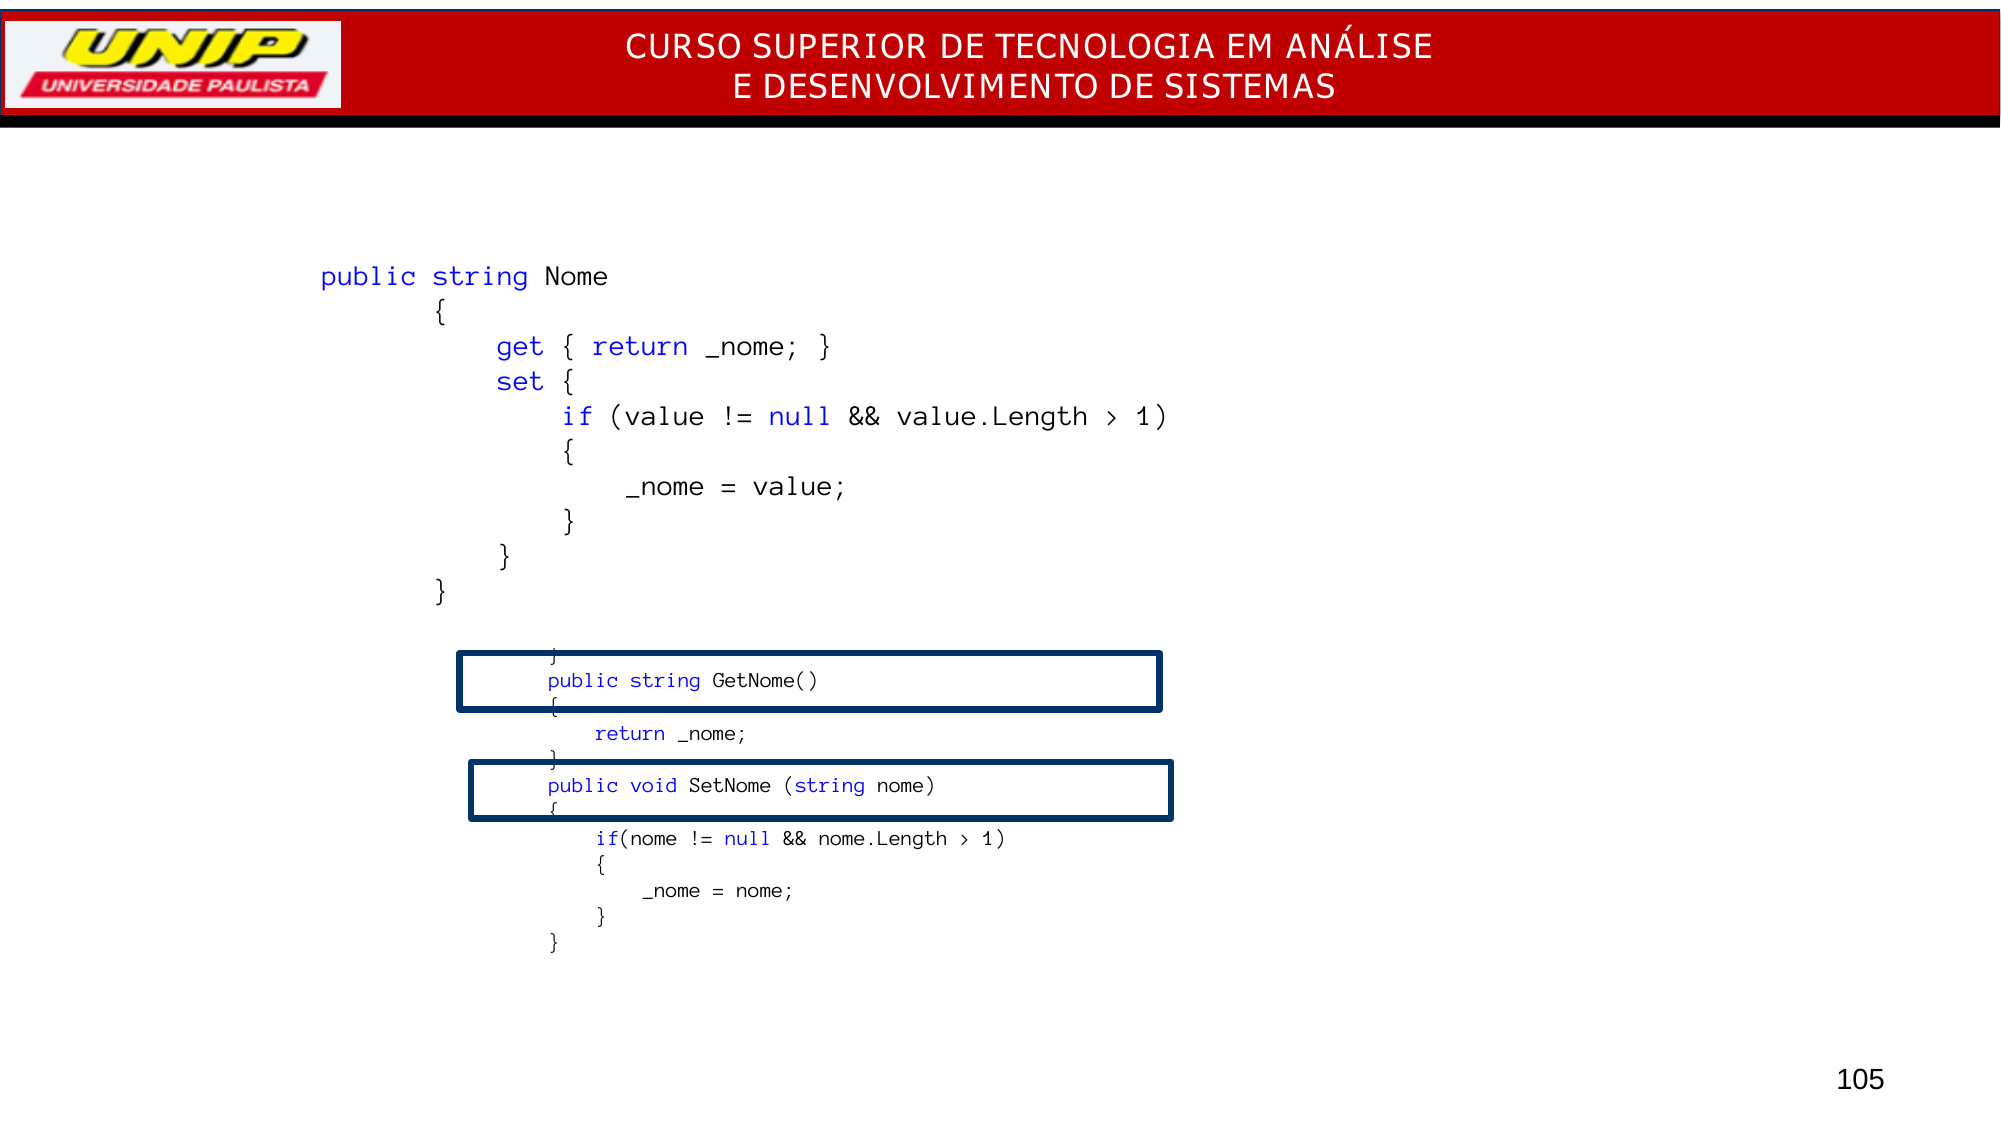

public string Nome
        {
            get { return _nome; }
            set {
                if (value != null && value.Length > 1)
                {
                    _nome = value;
                }
            }
        }

class Produto
    {
        protected string _nome;
        private int _quantidade;
        private double _preco;

        public Produto()
        {
        }
        public Produto(string nome, int quantidade, double preco)
        {
            _nome = nome;
            _quantidade = quantidade;
            _preco = preco;
        }
        public string GetNome()
        {
            return _nome;
        }
        public void SetNome (string nome)
        {
            if(nome != null && nome.Length > 1)
            {
                _nome = nome;
            }
        }

105